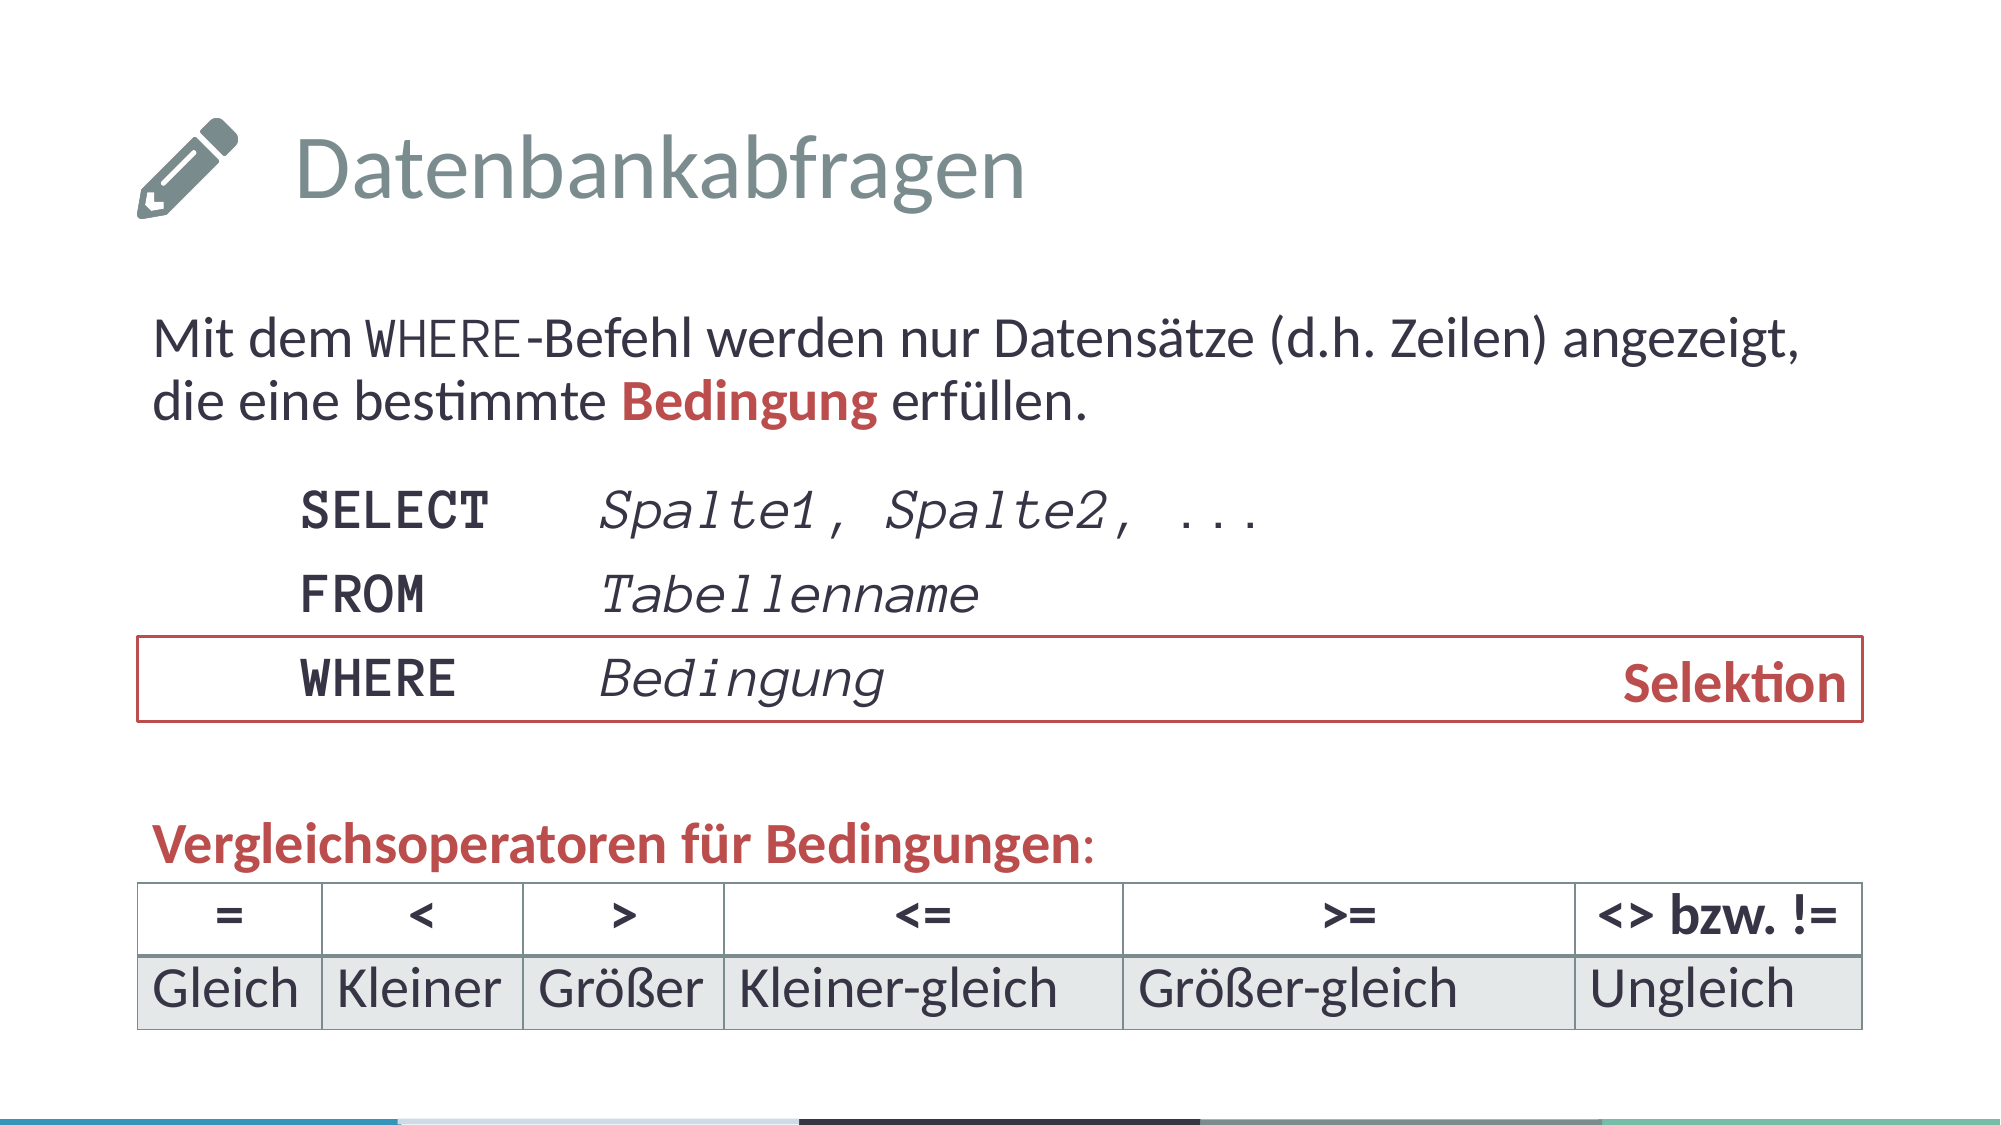

# Datenbankabfragen
Mit dem WHERE-Befehl werden nur Datensätze (d.h. Zeilen) angezeigt, die eine bestimmte Bedingung erfüllen.
	SELECT	Spalte1, Spalte2, ...
	FROM		Tabellenname
	WHERE	Bedingung

Vergleichsoperatoren für Bedingungen:
Selektion
| = | < | > | <= | >= | <> bzw. != |
| --- | --- | --- | --- | --- | --- |
| Gleich | Kleiner | Größer | Kleiner-gleich | Größer-gleich | Ungleich |